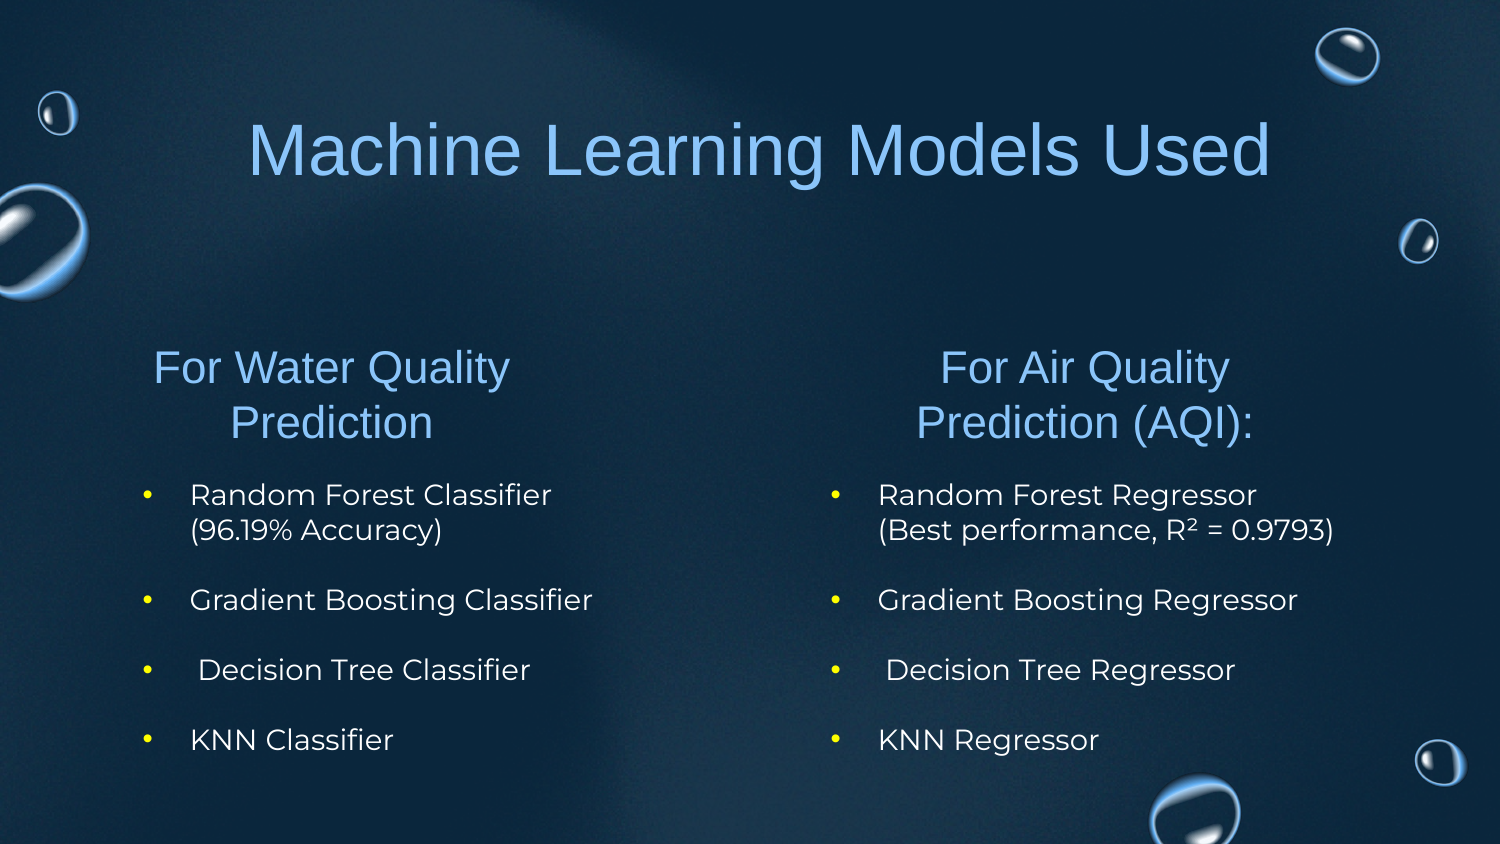

# Machine Learning Models Used
For Water Quality Prediction
For Air Quality Prediction (AQI):
Random Forest Classifier (96.19% Accuracy)

Gradient Boosting Classifier

 Decision Tree Classifier

KNN Classifier
Random Forest Regressor (Best performance, R² = 0.9793)

Gradient Boosting Regressor

 Decision Tree Regressor

KNN Regressor